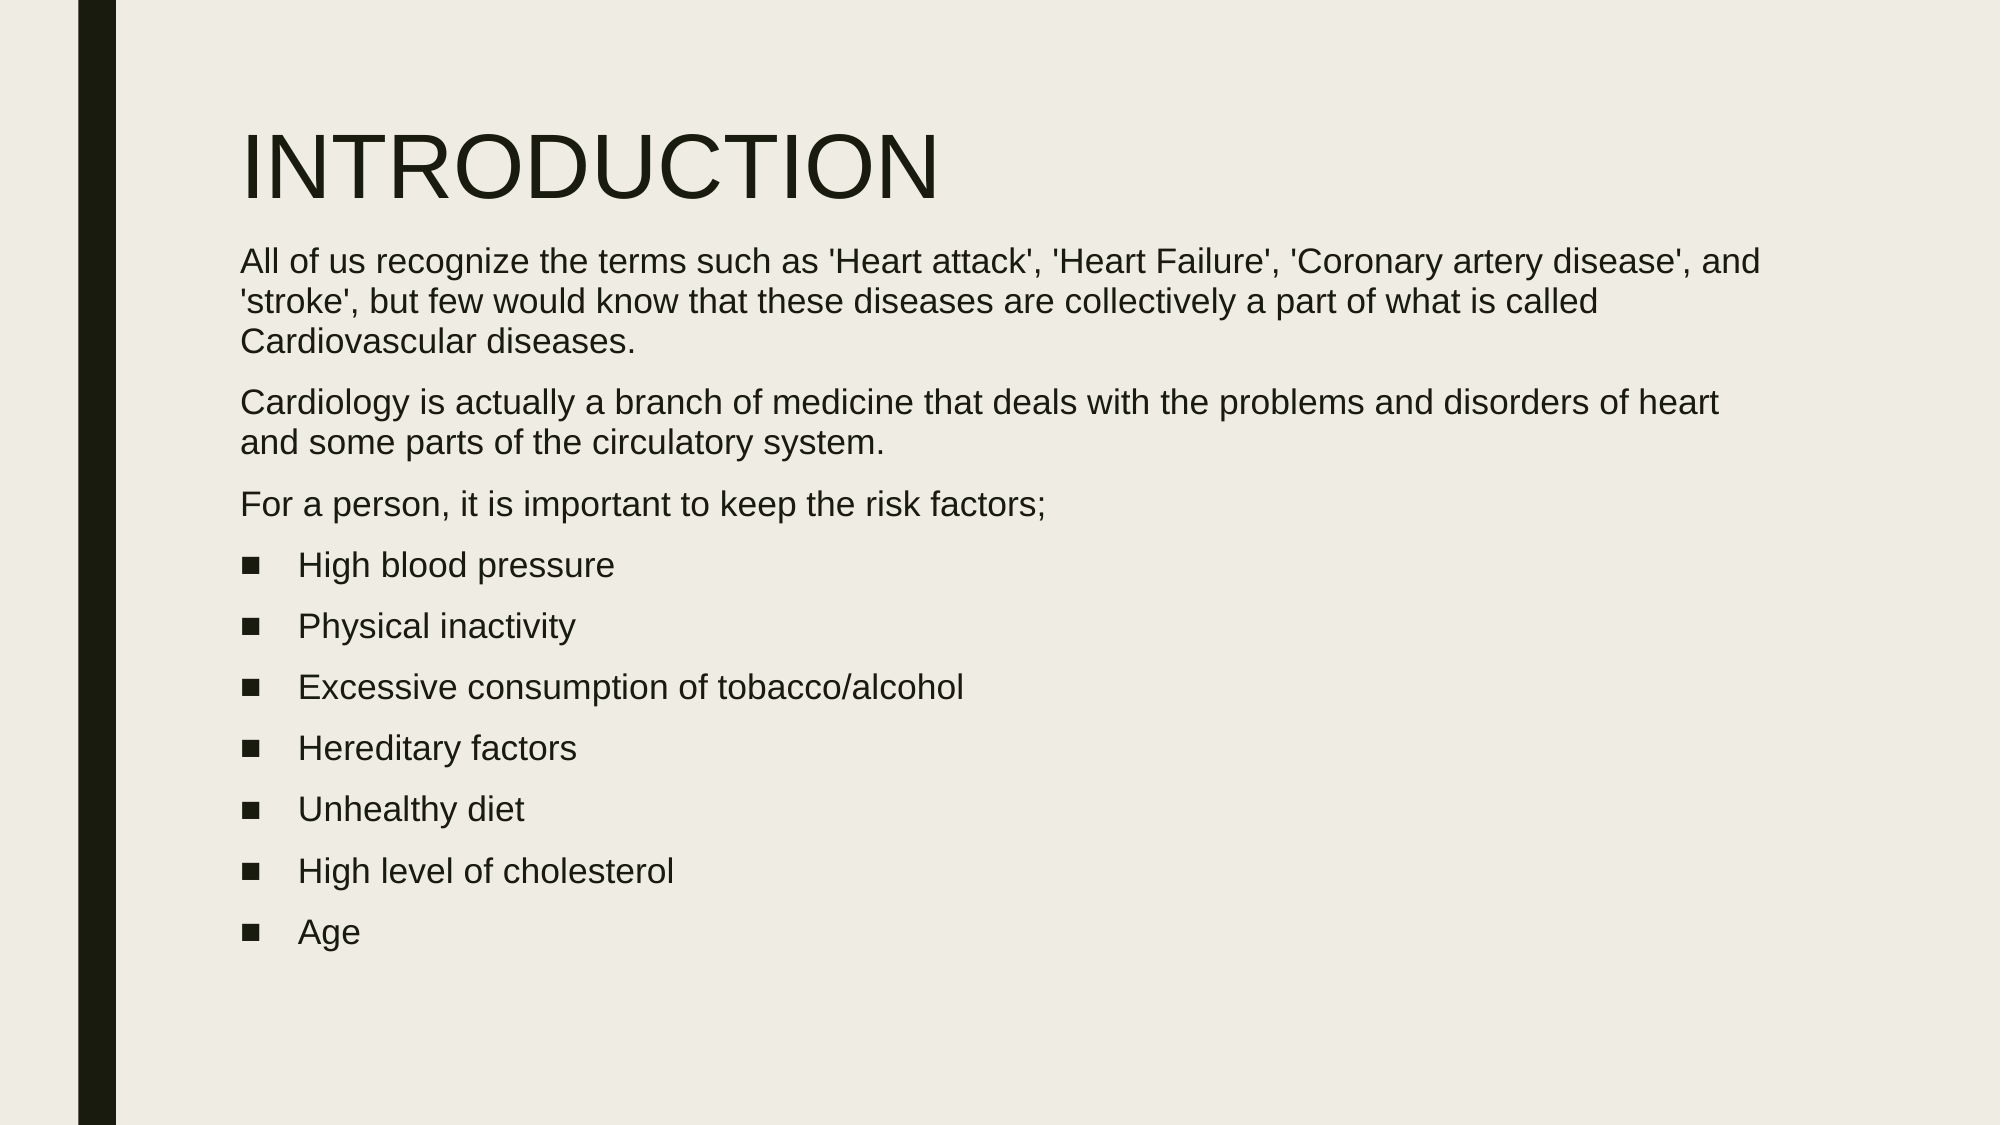

# INTRODUCTION
All of us recognize the terms such as 'Heart attack', 'Heart Failure', 'Coronary artery disease', and 'stroke', but few would know that these diseases are collectively a part of what is called Cardiovascular diseases.
Cardiology is actually a branch of medicine that deals with the problems and disorders of heart and some parts of the circulatory system.
For a person, it is important to keep the risk factors;
High blood pressure
Physical inactivity
Excessive consumption of tobacco/alcohol
Hereditary factors
Unhealthy diet
High level of cholesterol
Age